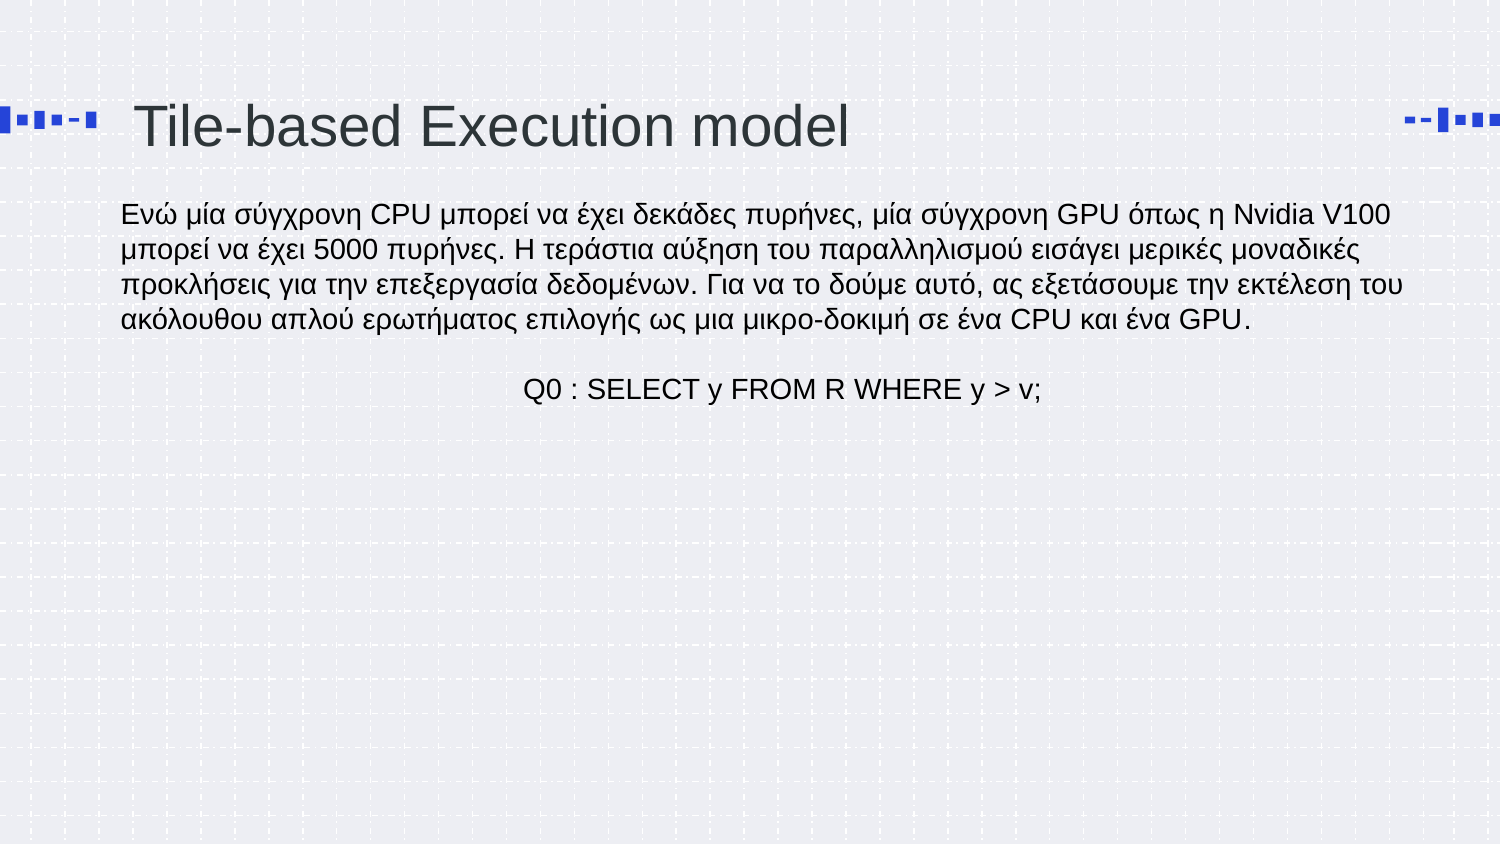

# Tile-based Execution model
Ενώ μία σύγχρονη CPU μπορεί να έχει δεκάδες πυρήνες, μία σύγχρονη GPU όπως η Nvidia V100 μπορεί να έχει 5000 πυρήνες. Η τεράστια αύξηση του παραλληλισμού εισάγει μερικές μοναδικές προκλήσεις για την επεξεργασία δεδομένων. Για να το δούμε αυτό, ας εξετάσουμε την εκτέλεση του ακόλουθου απλού ερωτήματος επιλογής ως μια μικρο-δοκιμή σε ένα CPU και ένα GPU.

 Q0 : SELECT y FROM R WHERE y > v;